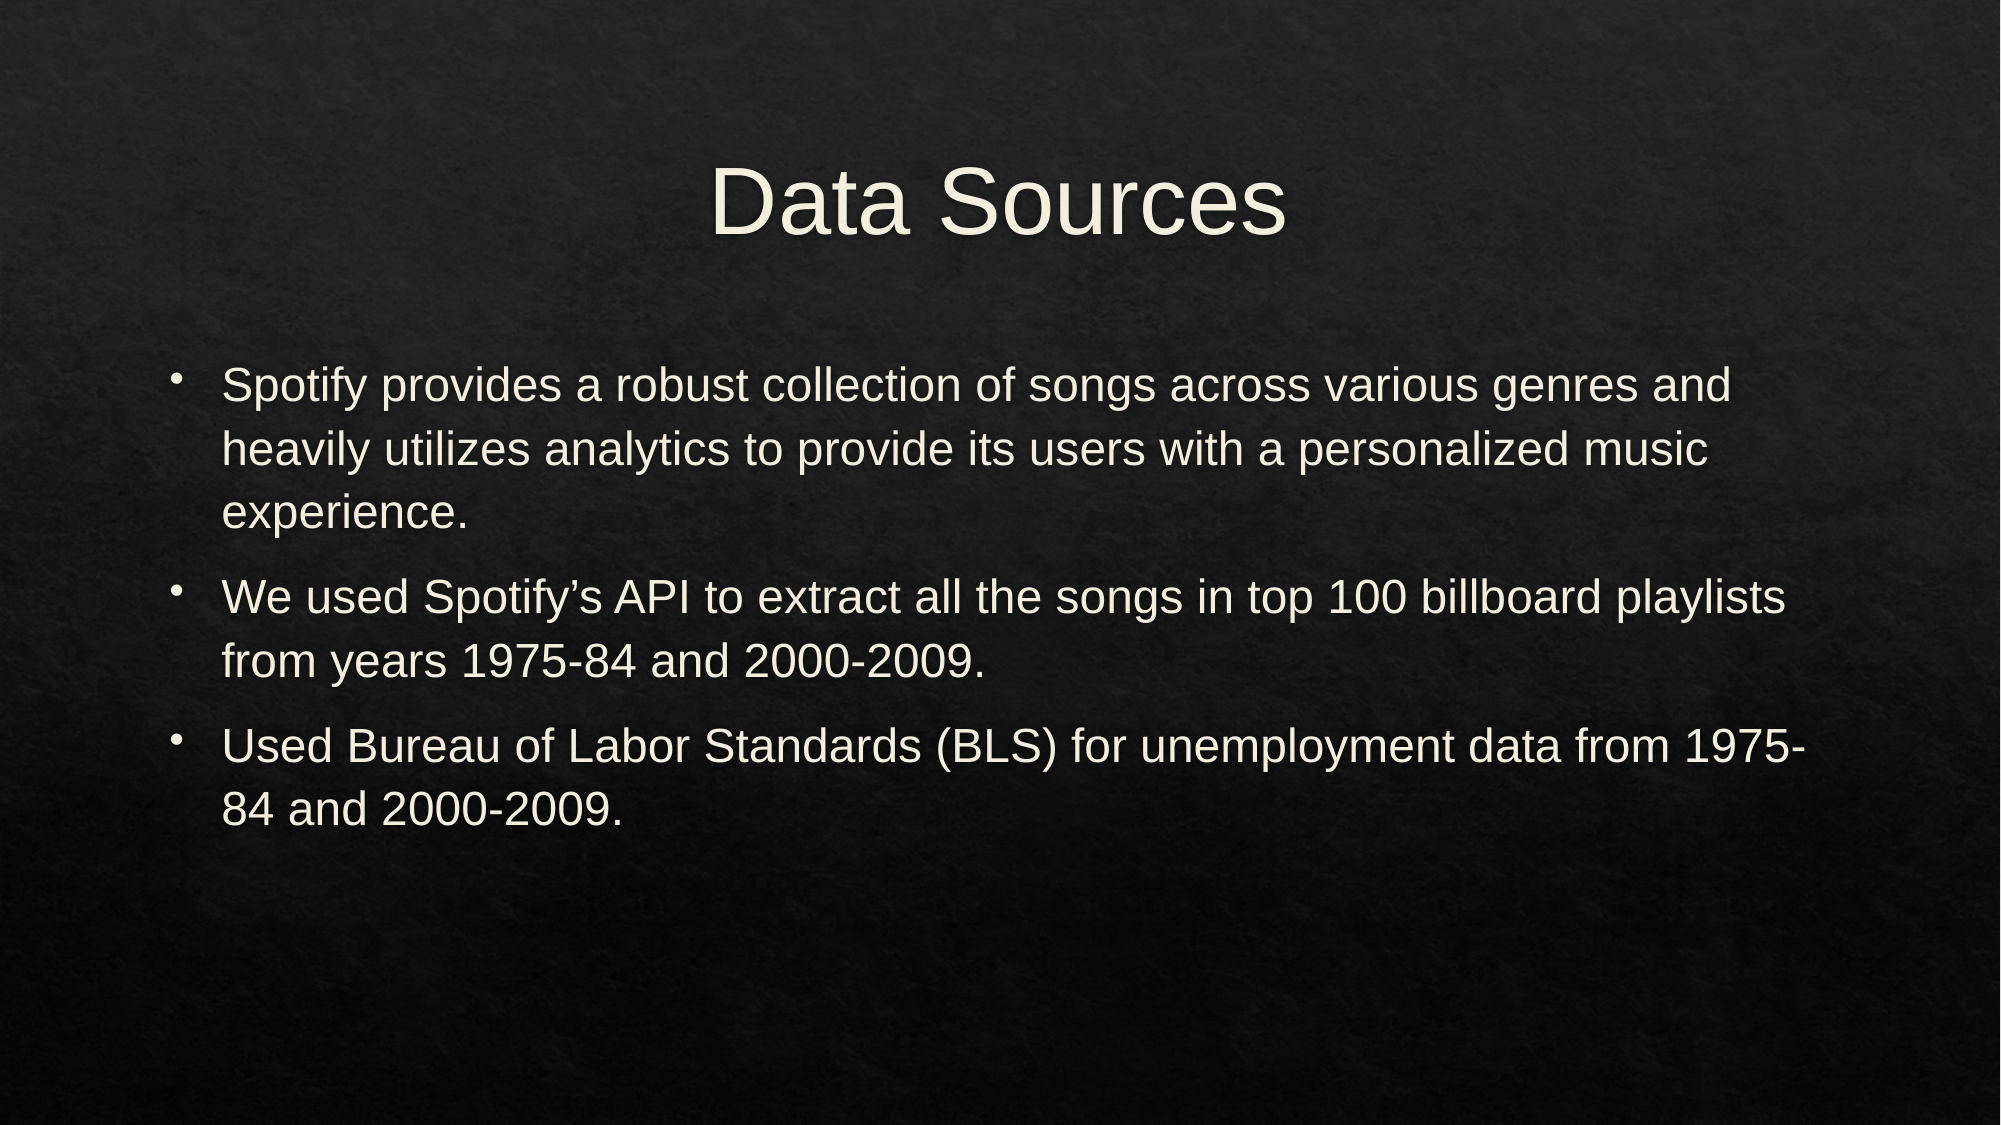

# Data Sources
Spotify provides a robust collection of songs across various genres and heavily utilizes analytics to provide its users with a personalized music experience.
We used Spotify’s API to extract all the songs in top 100 billboard playlists from years 1975-84 and 2000-2009.
Used Bureau of Labor Standards (BLS) for unemployment data from 1975-84 and 2000-2009.